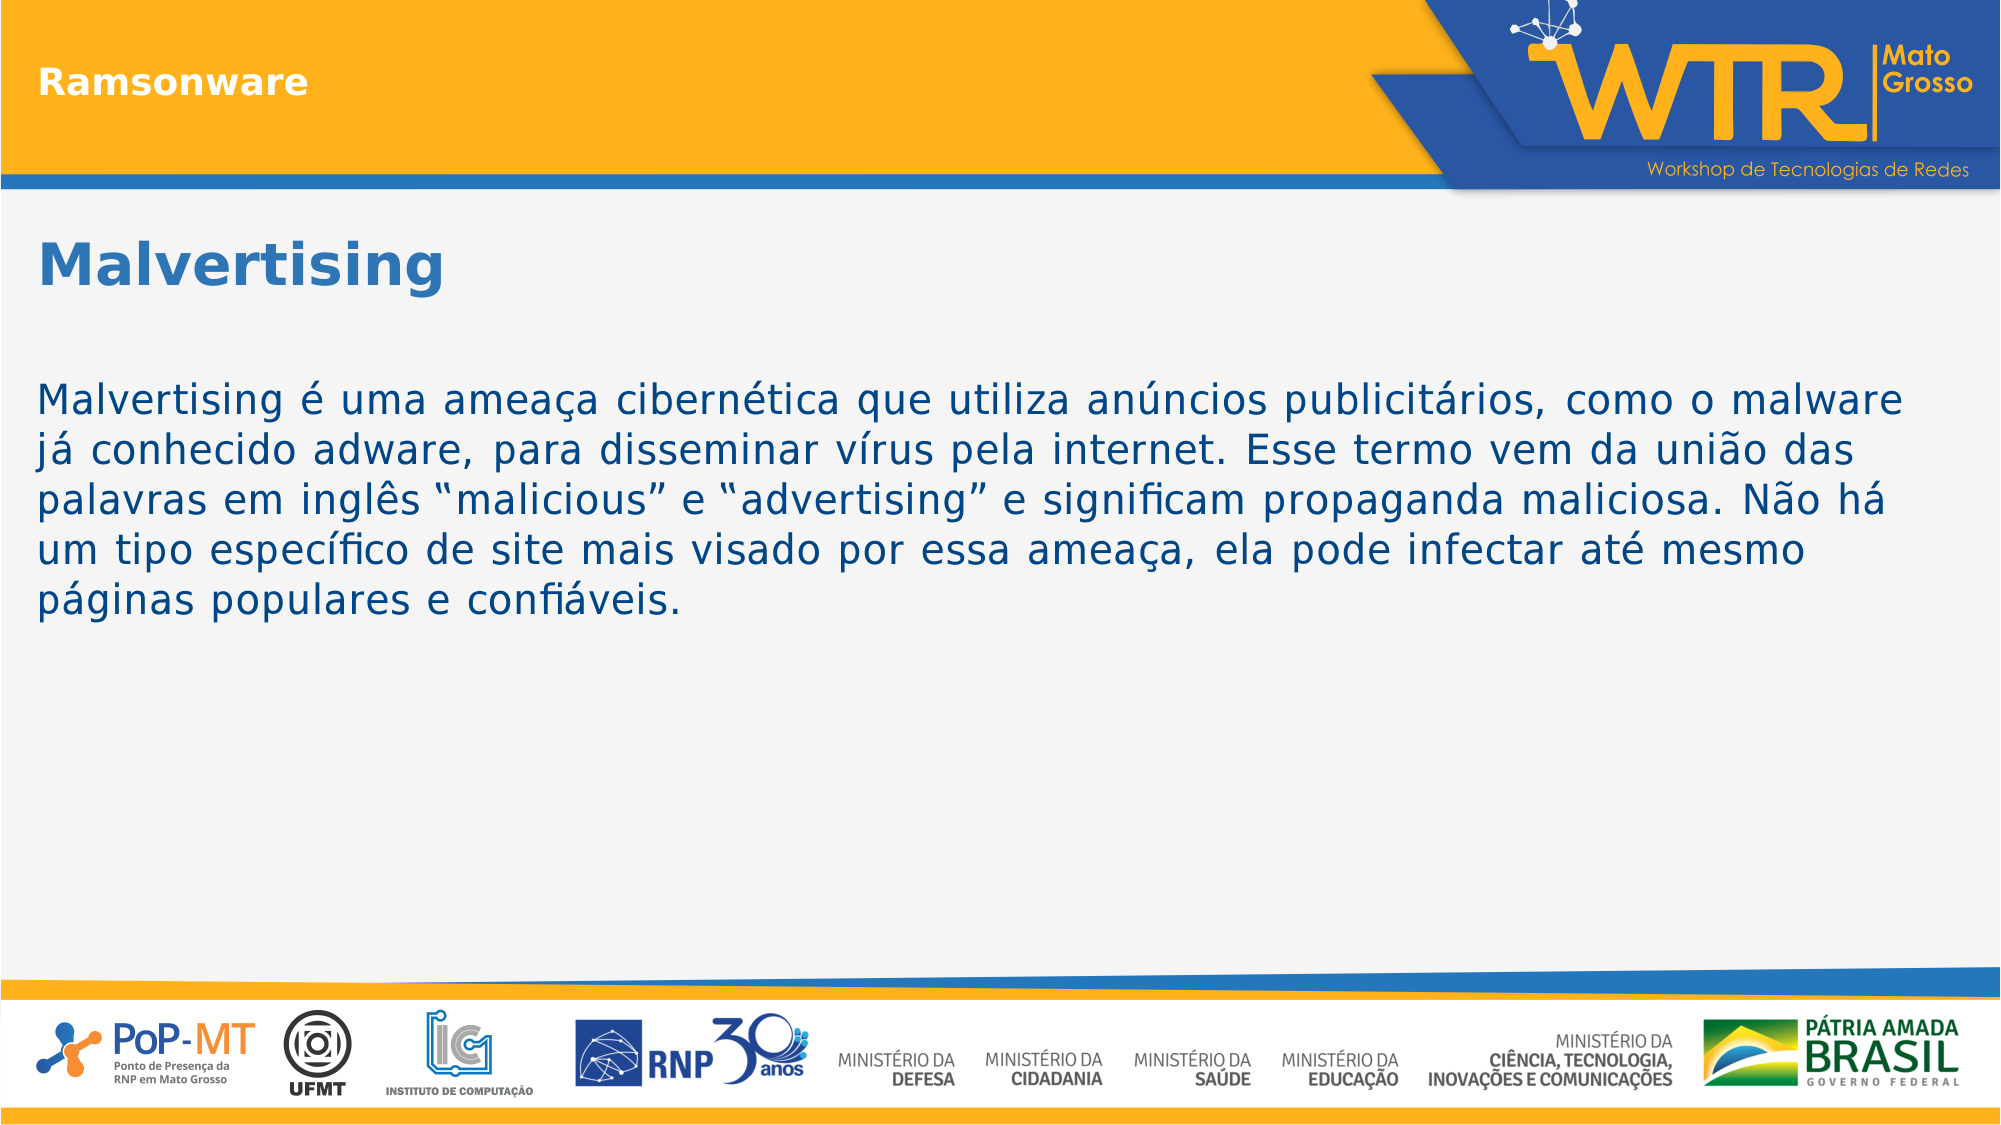

Ramsonware
Malvertising

Malvertising é uma ameaça cibernética que utiliza anúncios publicitários, como o malware já conhecido adware, para disseminar vírus pela internet. Esse termo vem da união das palavras em inglês “malicious” e “advertising” e significam propaganda maliciosa. Não há um tipo específico de site mais visado por essa ameaça, ela pode infectar até mesmo páginas populares e confiáveis.